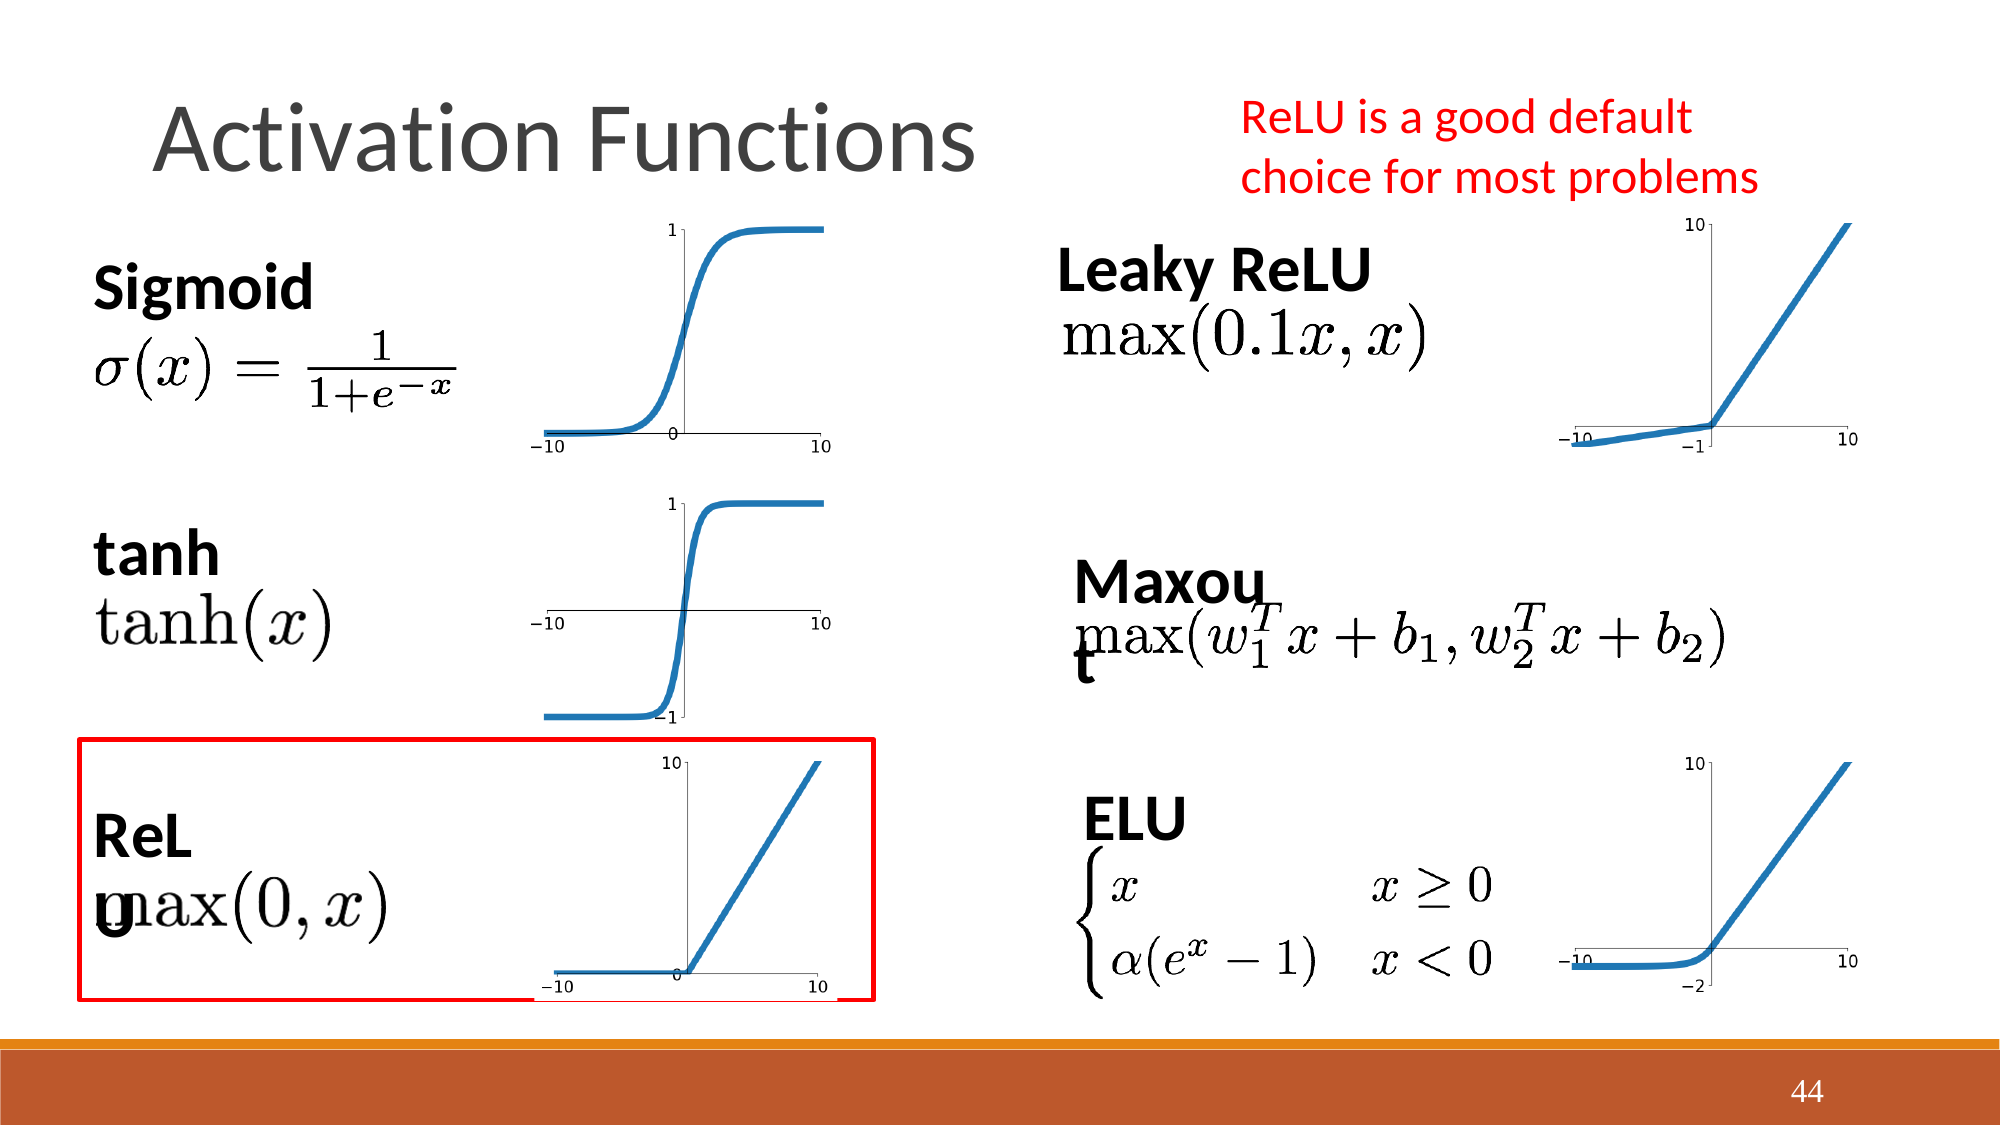

Activation Functions
ReLU is a good default choice for most problems
Leaky ReLU

Sigmoid

tanh
Maxout

ELU
ReLU

44